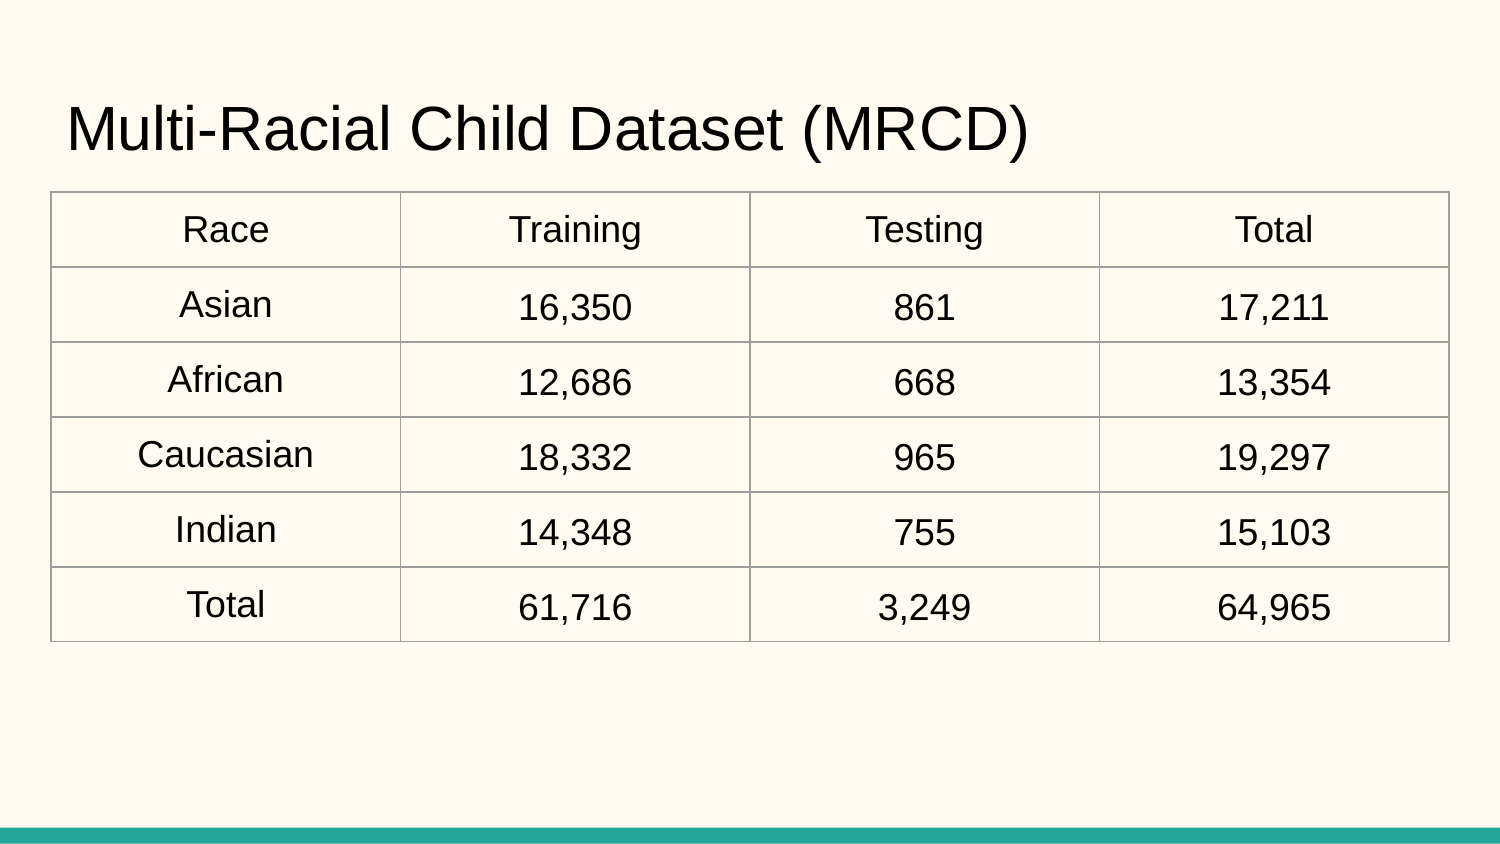

# Multi-Racial Child Dataset (MRCD)
| Race | Training | Testing | Total |
| --- | --- | --- | --- |
| Asian | 16,350 | 861 | 17,211 |
| African | 12,686 | 668 | 13,354 |
| Caucasian | 18,332 | 965 | 19,297 |
| Indian | 14,348 | 755 | 15,103 |
| Total | 61,716 | 3,249 | 64,965 |